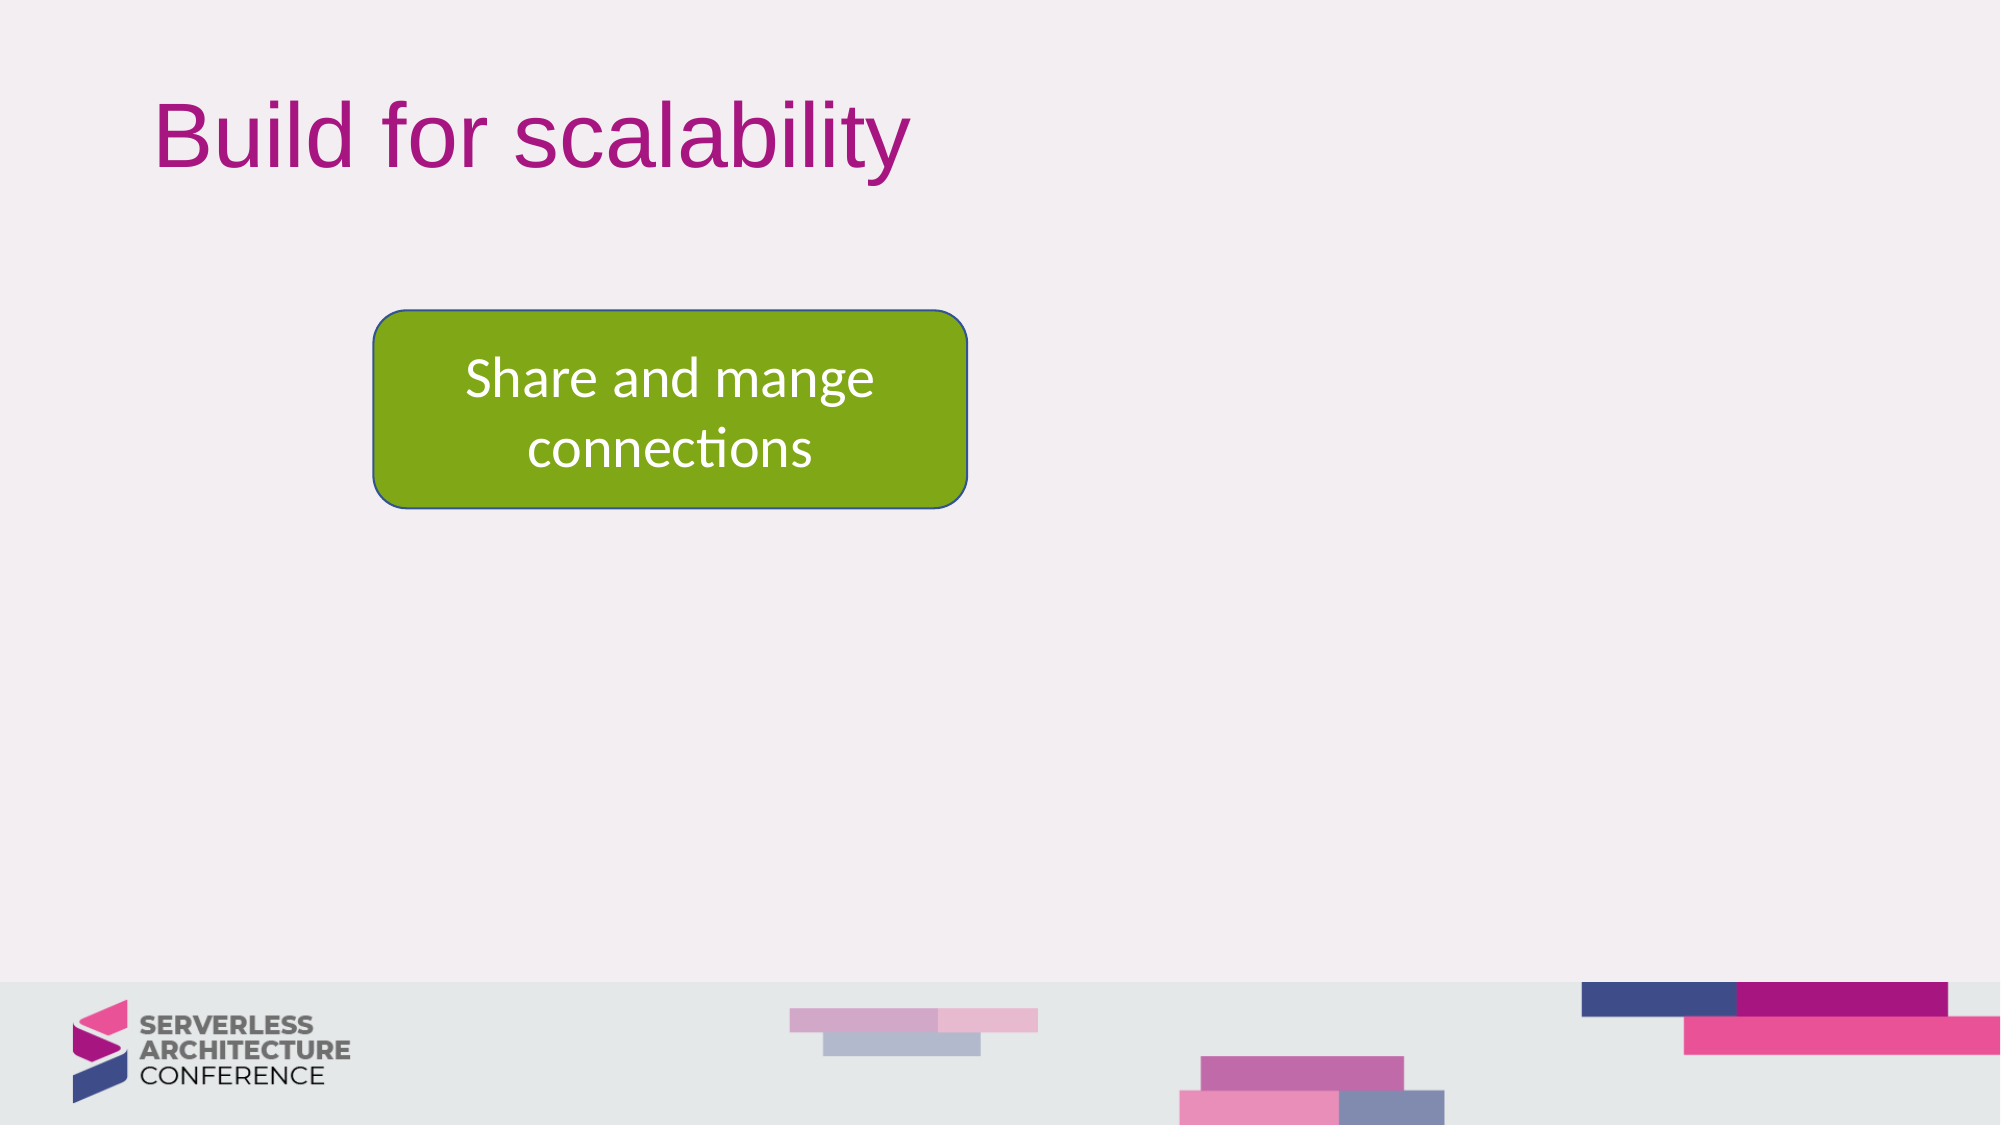

# Build for scalability
Share and mange connections